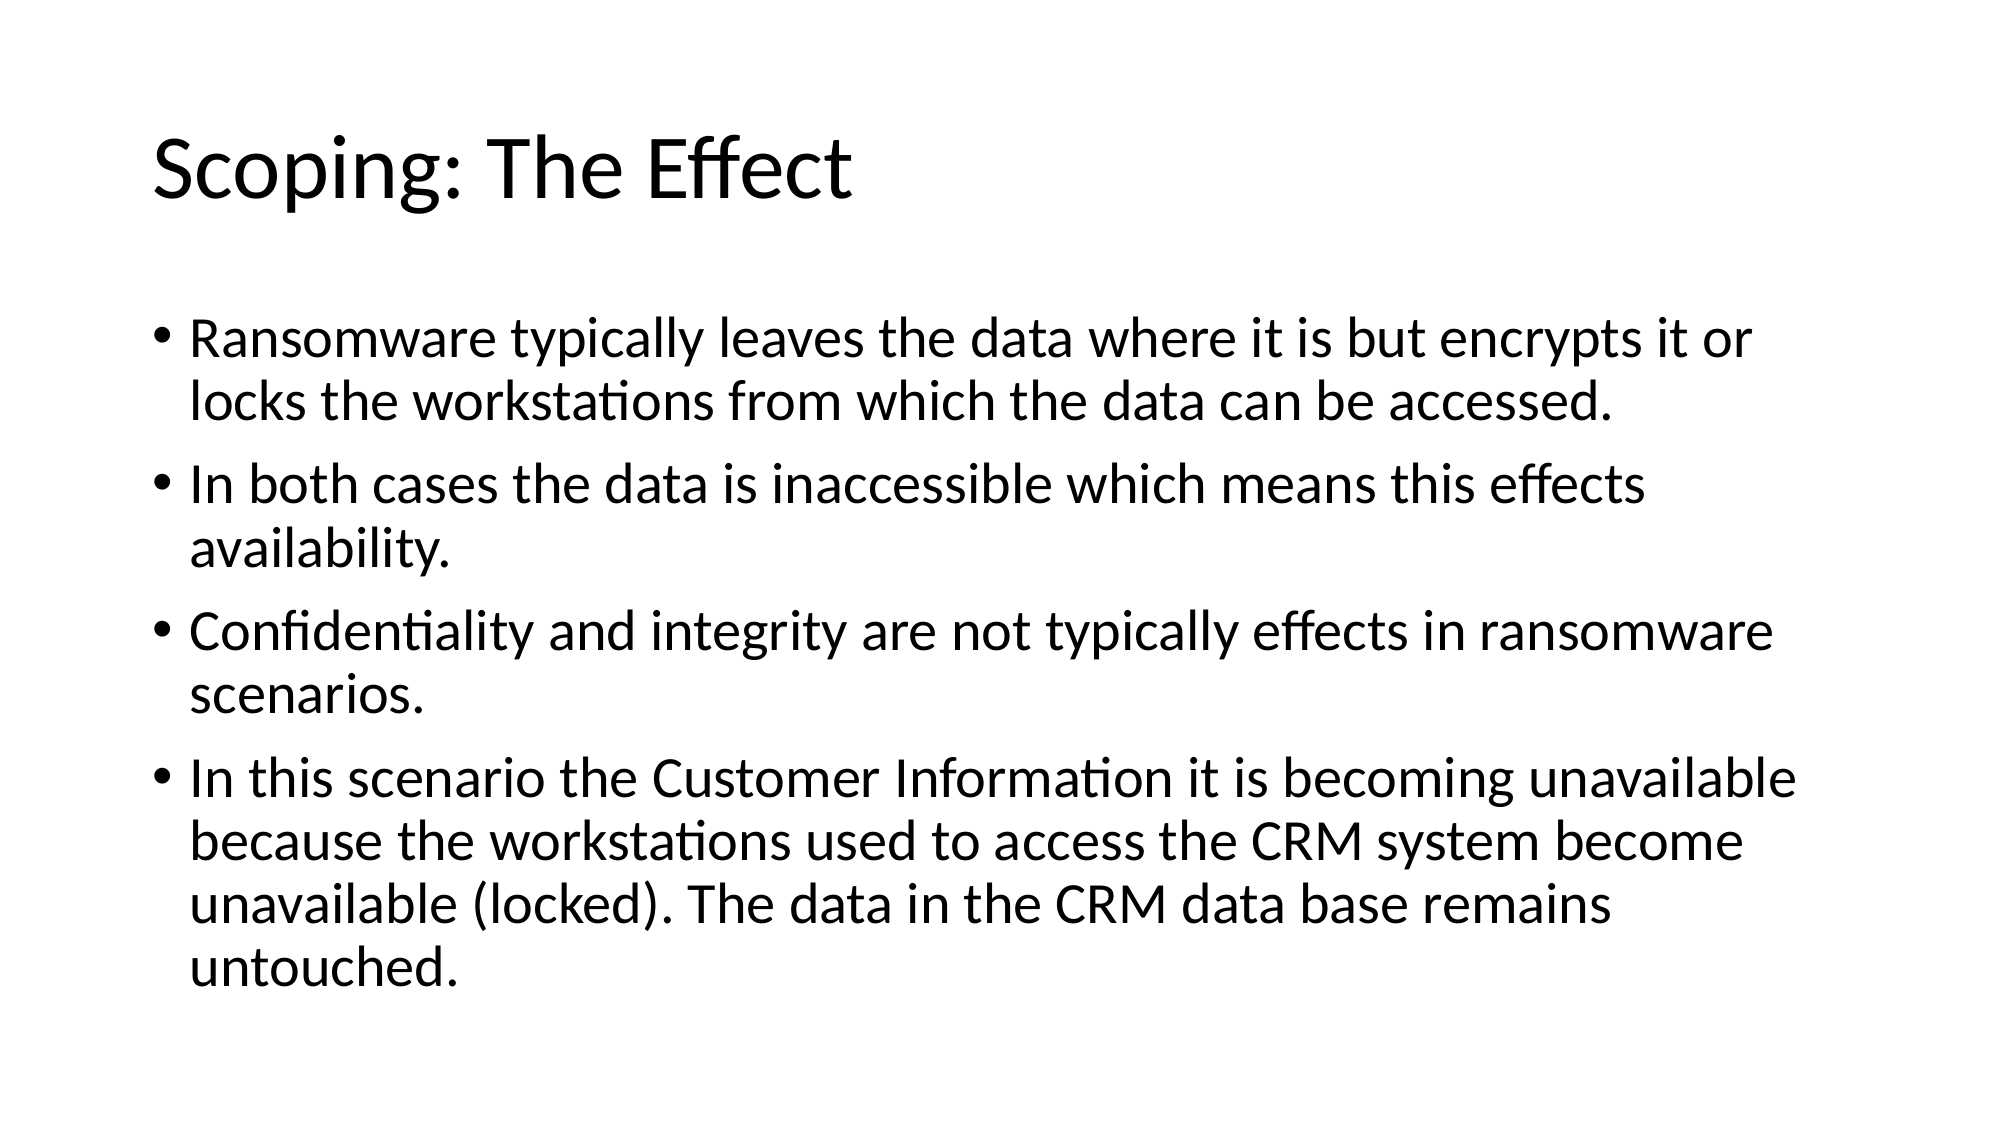

# Scoping: The Effect
Ransomware typically leaves the data where it is but encrypts it or locks the workstations from which the data can be accessed.
In both cases the data is inaccessible which means this effects availability.
Confidentiality and integrity are not typically effects in ransomware scenarios.
In this scenario the Customer Information it is becoming unavailable because the workstations used to access the CRM system become unavailable (locked). The data in the CRM data base remains untouched.